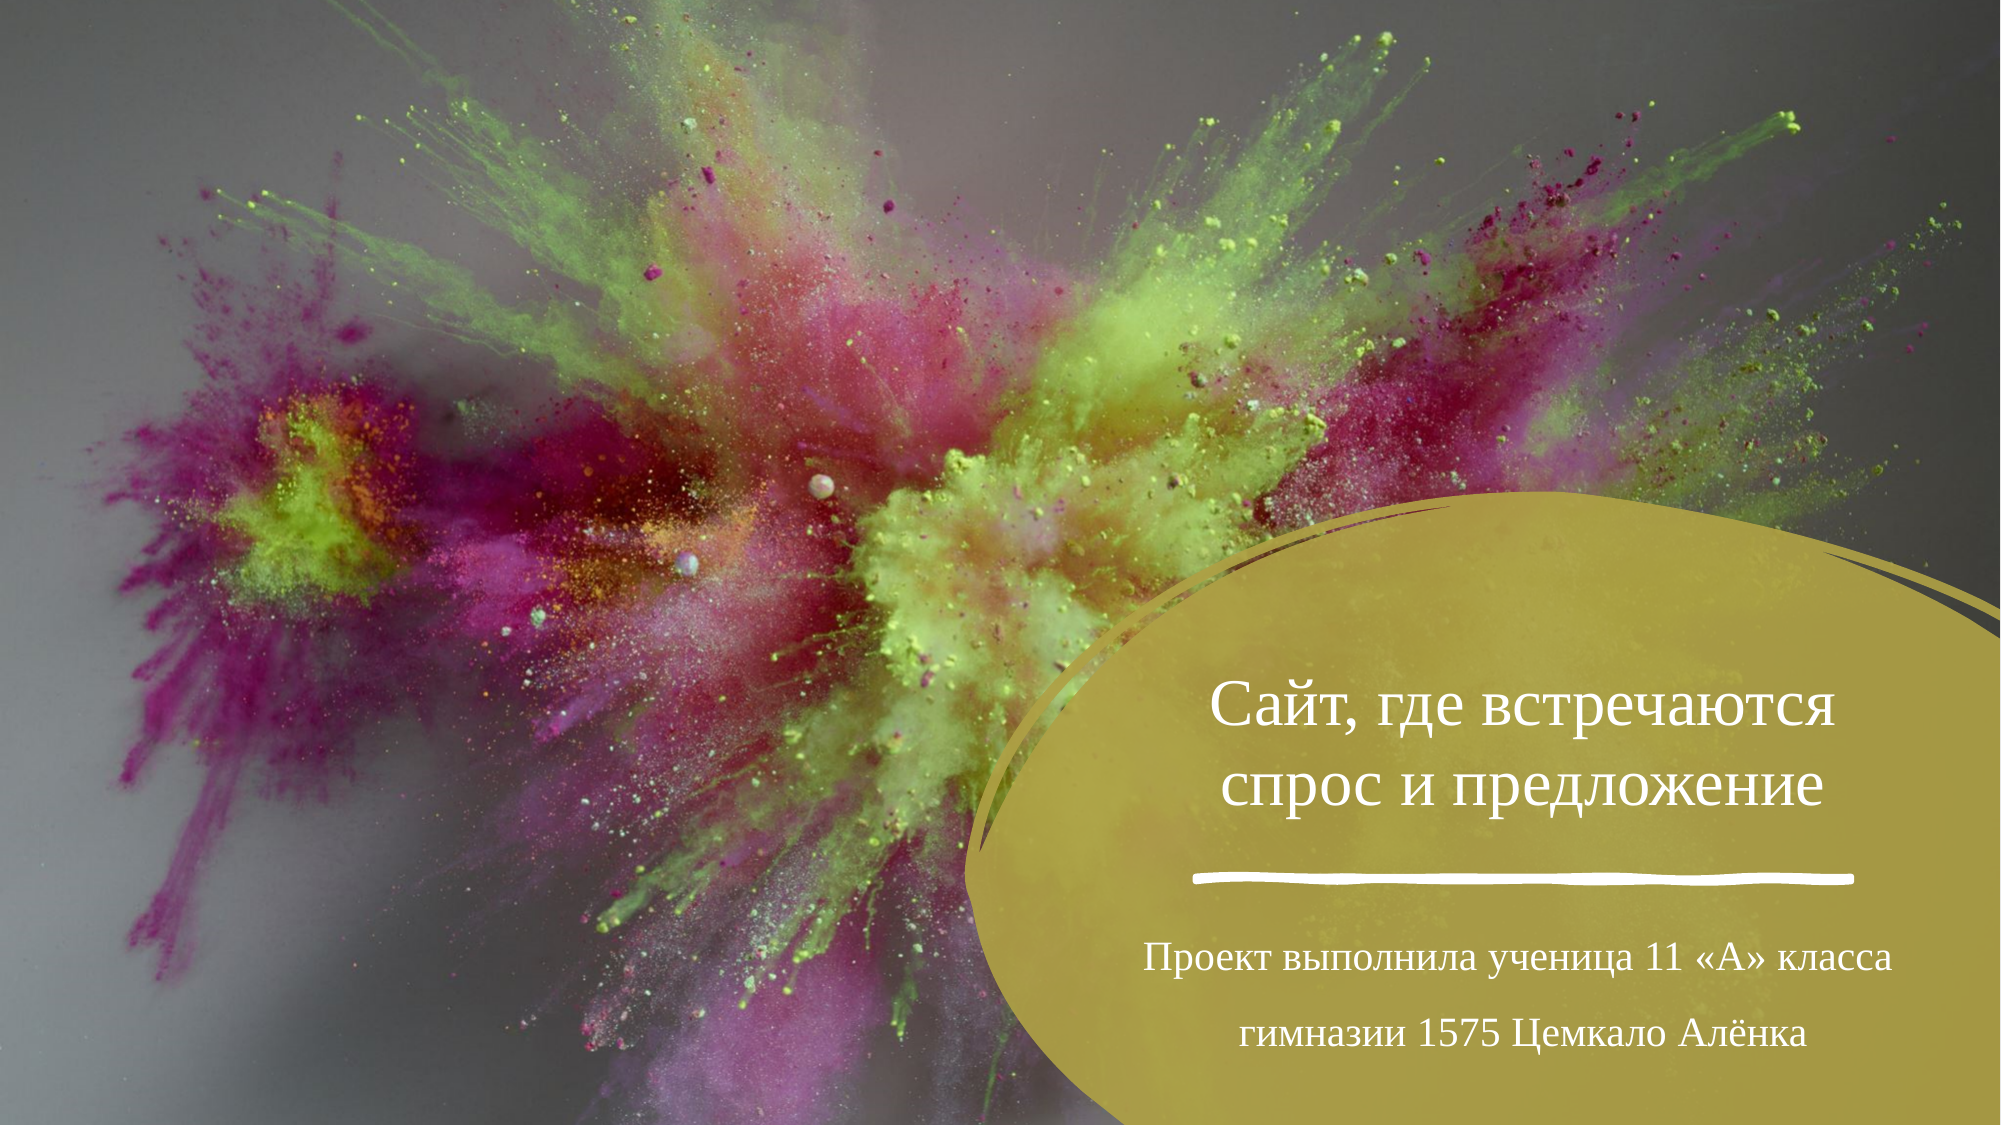

# Сайт, где встречаются спрос и предложение

Проект выполнила ученица 11 «А» класса
гимназии 1575 Цемкало Алёнка